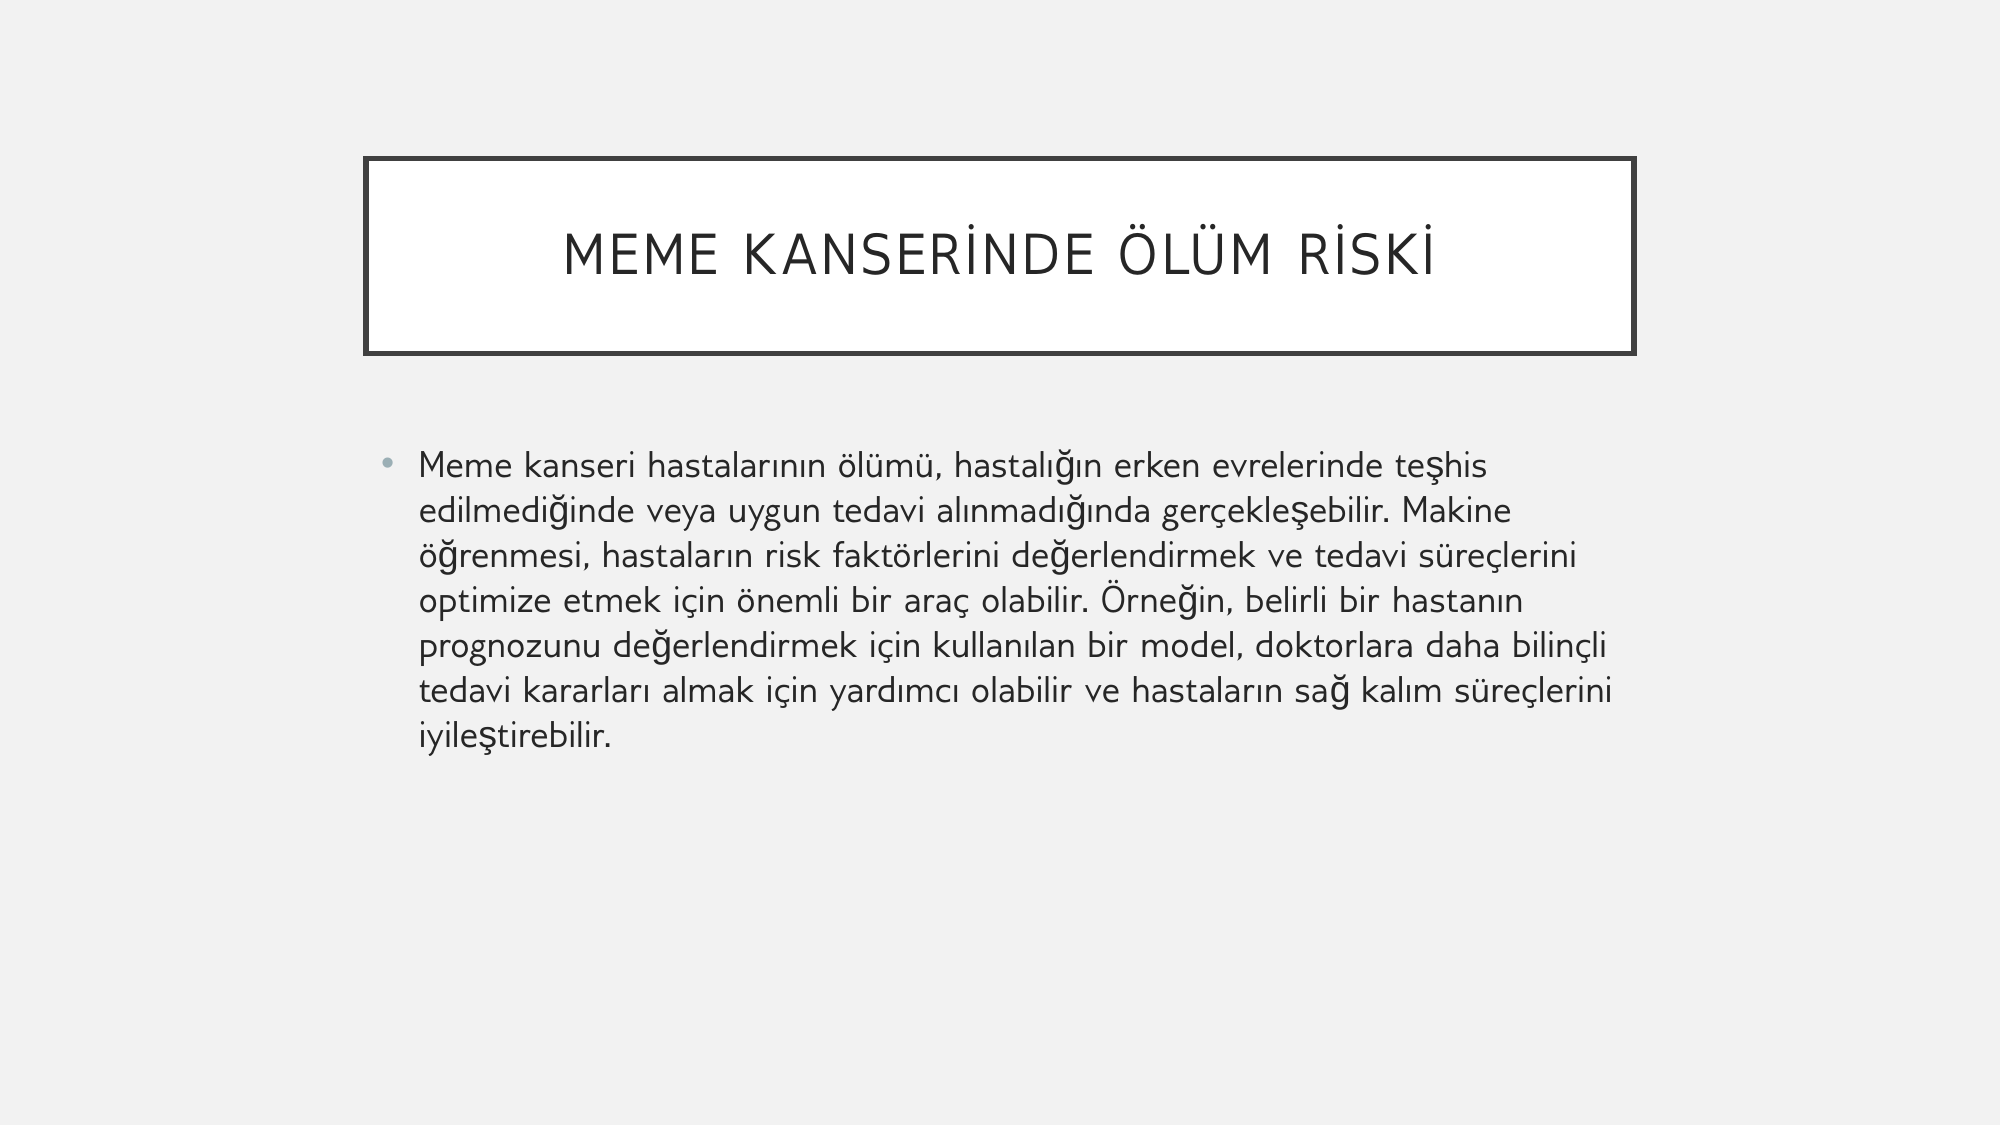

# Meme kanserinde ölüm riski
Meme kanseri hastalarının ölümü, hastalığın erken evrelerinde teşhis edilmediğinde veya uygun tedavi alınmadığında gerçekleşebilir. Makine öğrenmesi, hastaların risk faktörlerini değerlendirmek ve tedavi süreçlerini optimize etmek için önemli bir araç olabilir. Örneğin, belirli bir hastanın prognozunu değerlendirmek için kullanılan bir model, doktorlara daha bilinçli tedavi kararları almak için yardımcı olabilir ve hastaların sağ kalım süreçlerini iyileştirebilir.